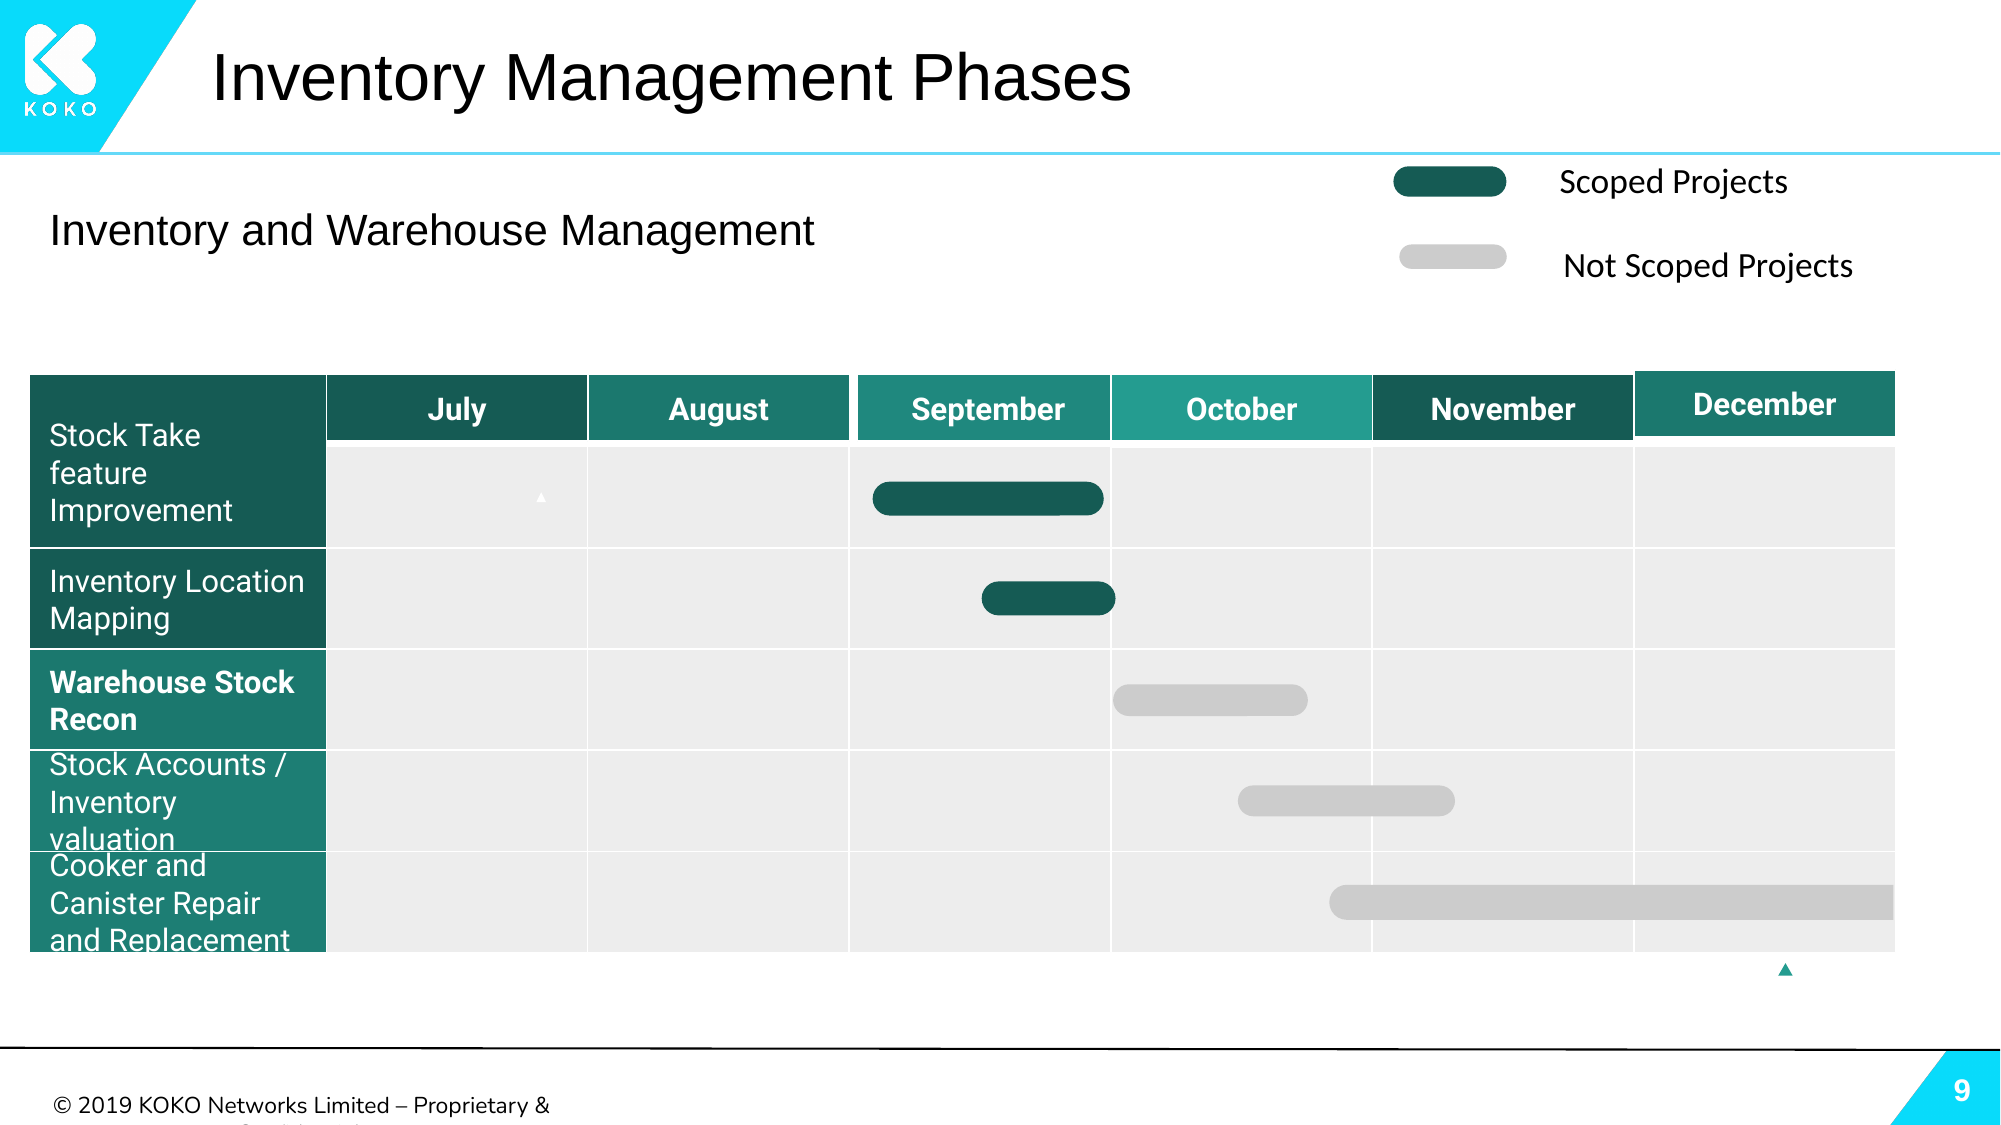

# Inventory Management Phases

Scoped Projects
Inventory and Warehouse Management

Not Scoped Projects
December
July
August
September
October
November
Stock Take feature Improvement

Inventory Location Mapping

Warehouse Stock Recon

Stock Accounts / Inventory valuation

Cooker and Canister Repair and Replacement

9